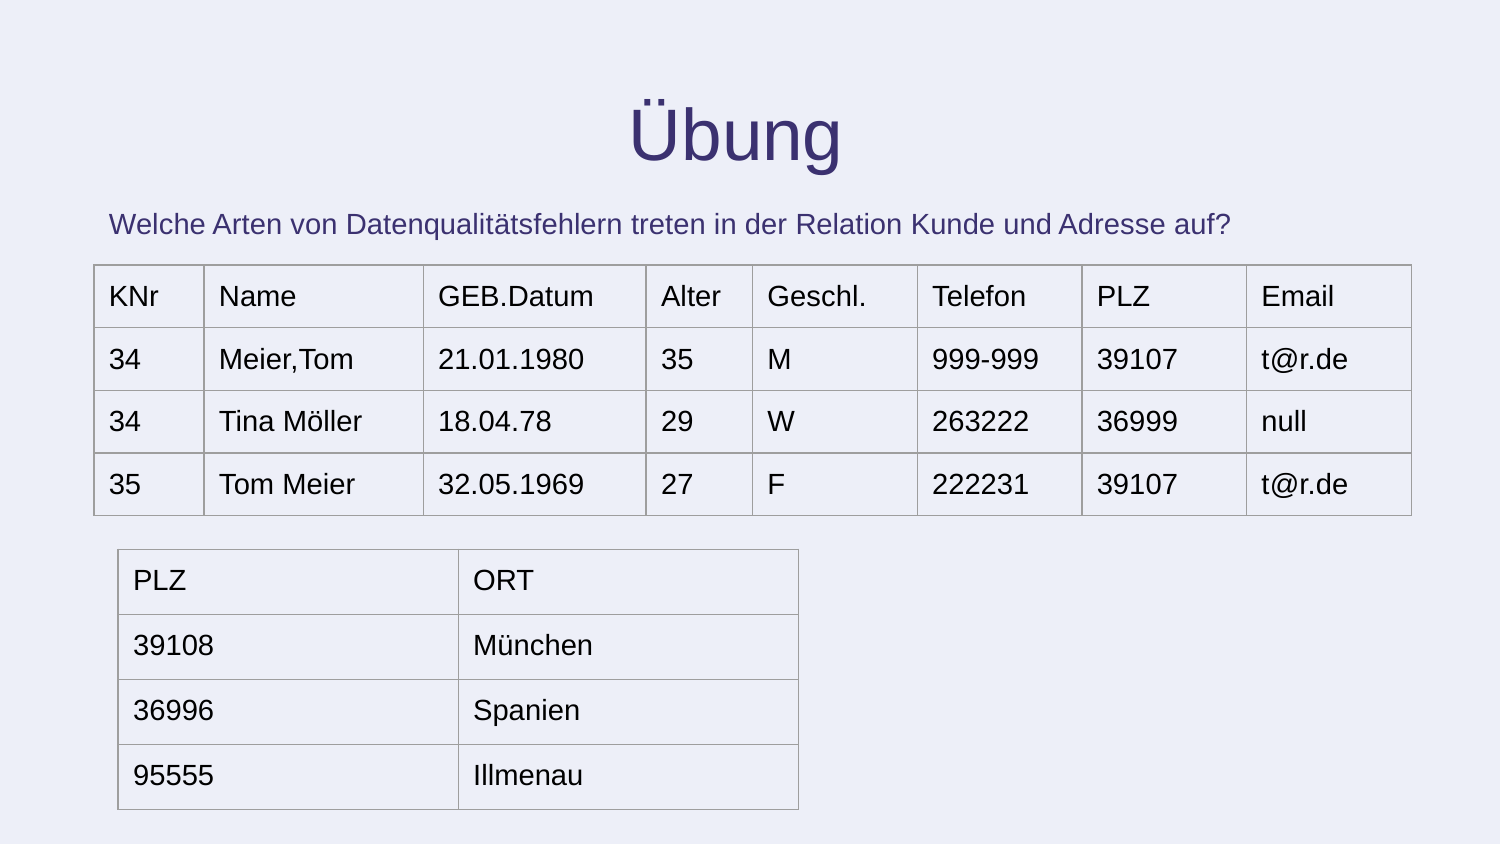

# Übung

Welche Arten von Datenqualitätsfehlern treten in der Relation Kunde und Adresse auf?
| KNr | Name | GEB.Datum | Alter | Geschl. | Telefon | PLZ | Email |
| --- | --- | --- | --- | --- | --- | --- | --- |
| 34 | Meier,Tom | 21.01.1980 | 35 | M | 999-999 | 39107 | t@r.de |
| 34 | Tina Möller | 18.04.78 | 29 | W | 263222 | 36999 | null |
| 35 | Tom Meier | 32.05.1969 | 27 | F | 222231 | 39107 | t@r.de |
| PLZ | ORT |
| --- | --- |
| 39108 | München |
| 36996 | Spanien |
| 95555 | Illmenau |